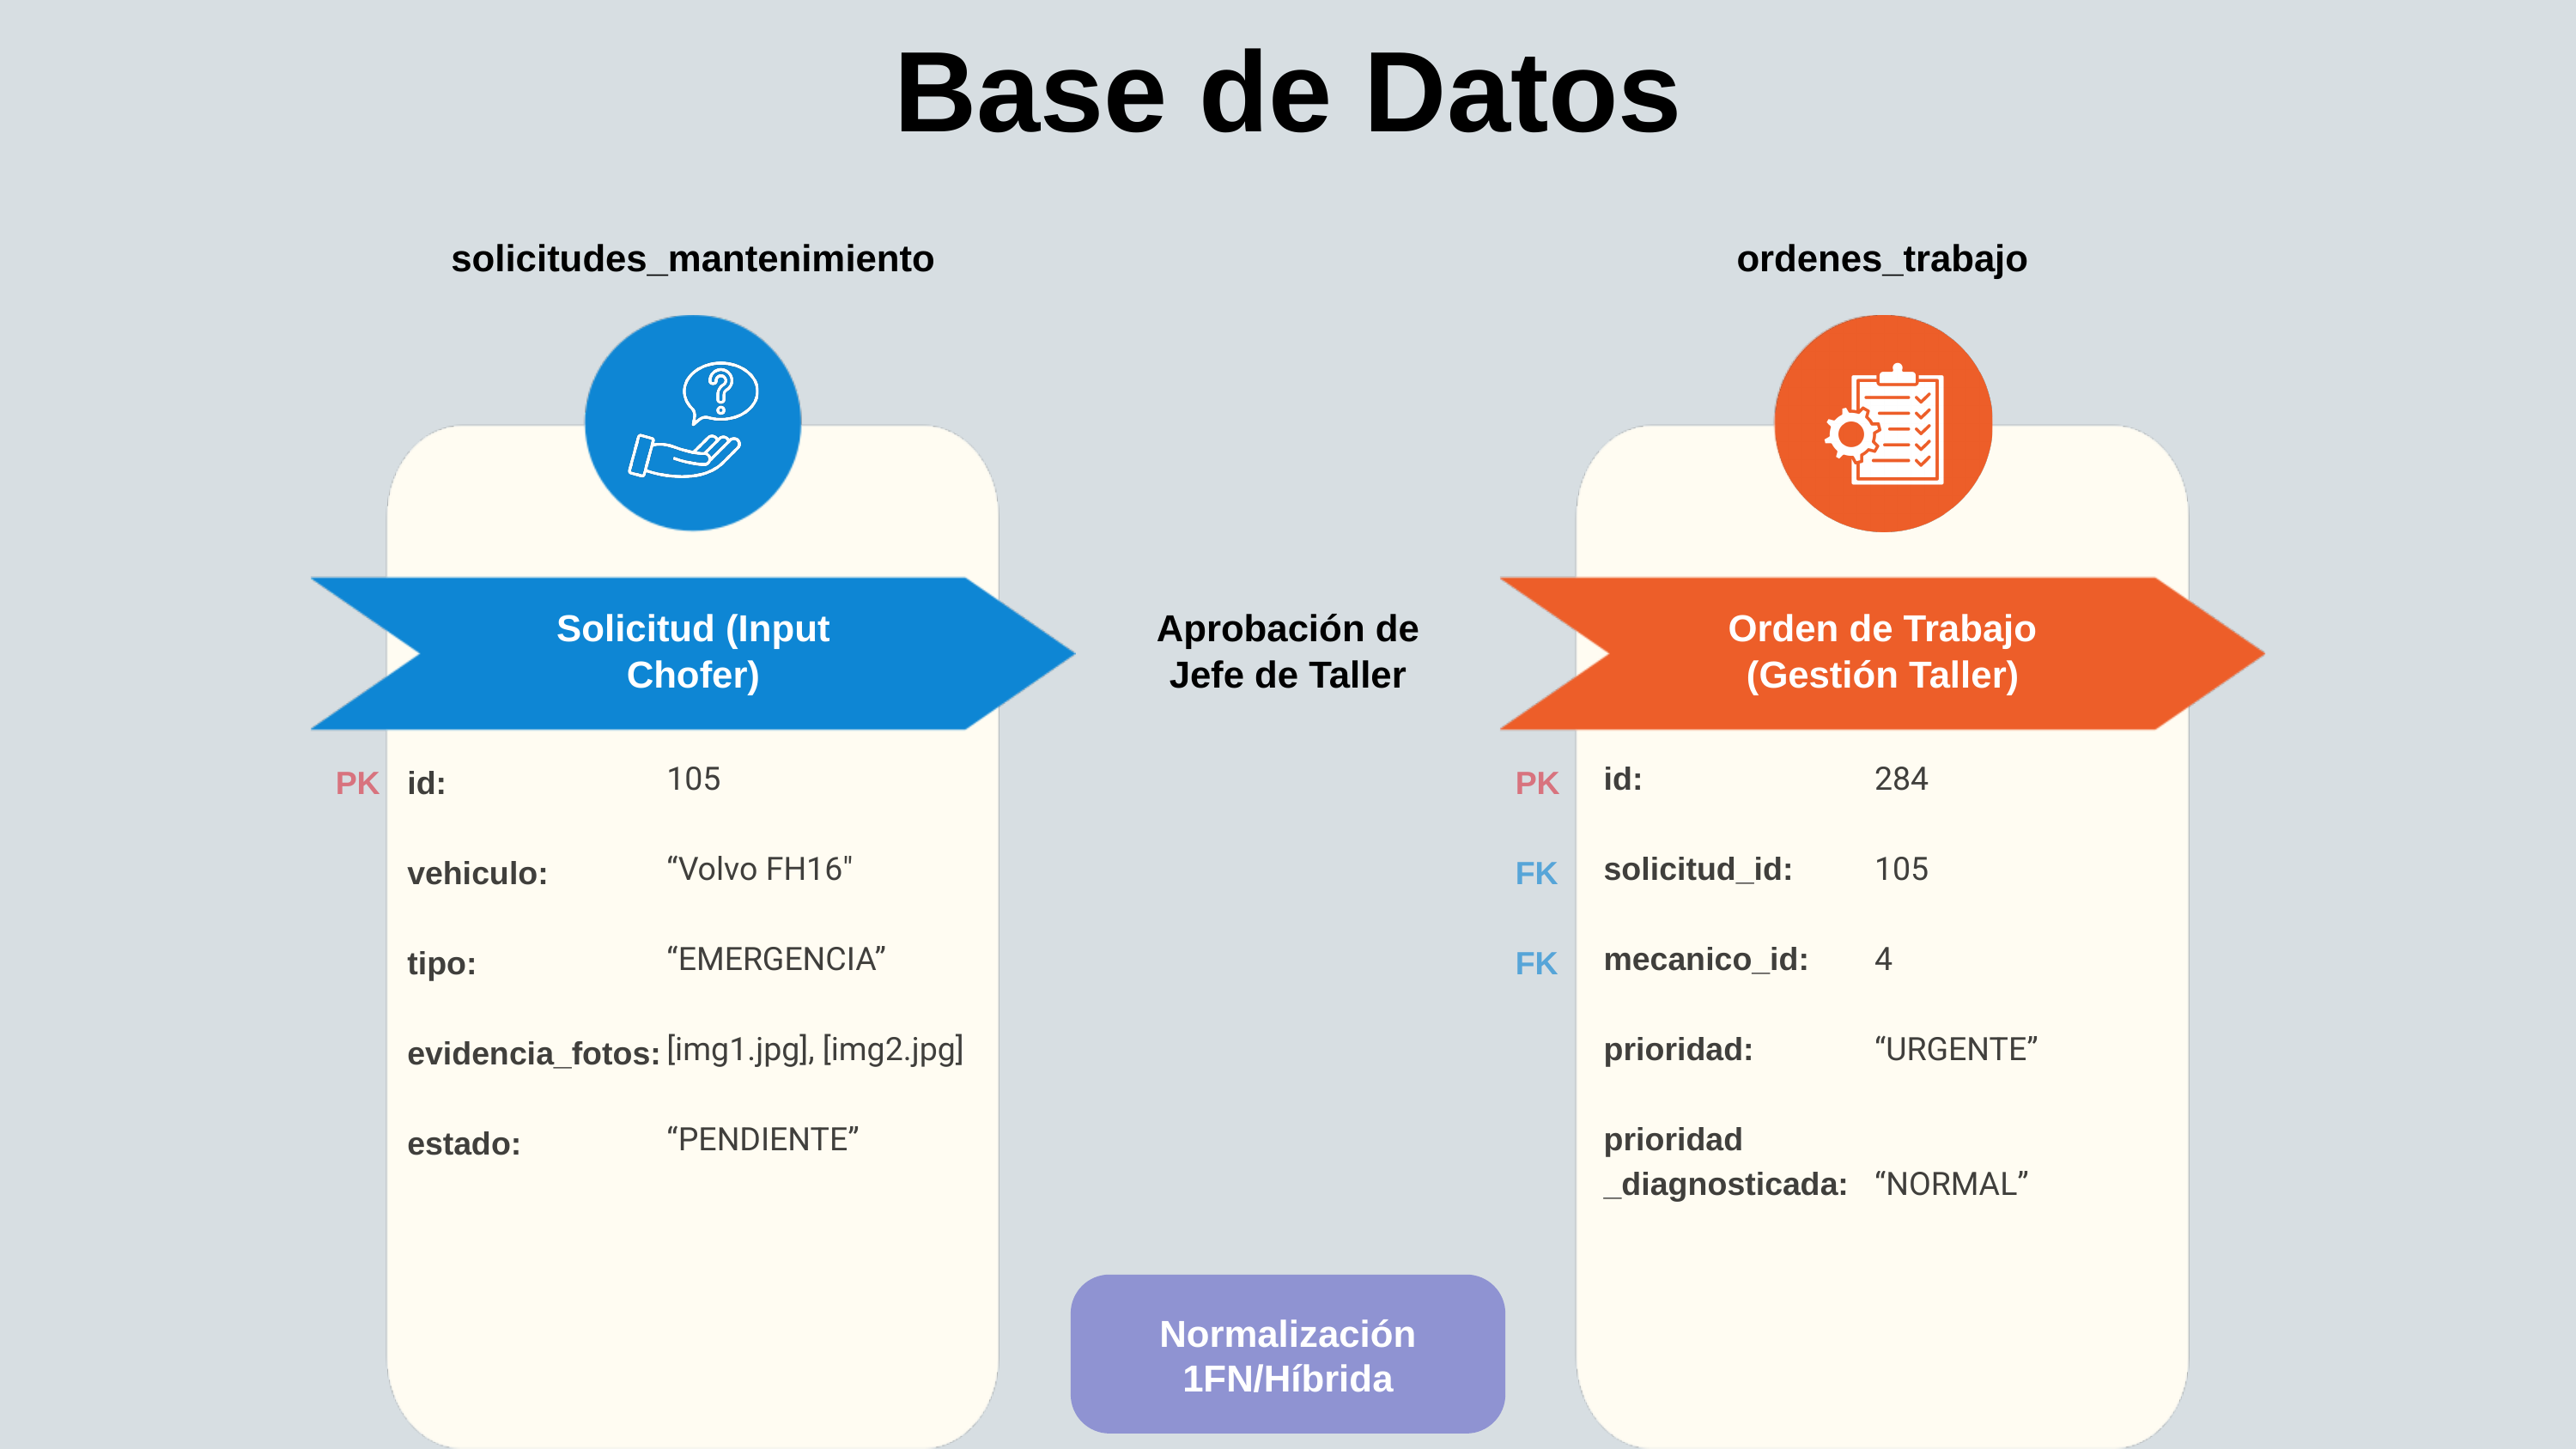

Base de Datos
solicitudes_mantenimiento
ordenes_trabajo

Solicitud (Input Chofer)
Aprobación de
Jefe de Taller
Orden de Trabajo
(Gestión Taller)
105

“Volvo FH16"

“EMERGENCIA”

[img1.jpg], [img2.jpg]

“PENDIENTE”
id:

solicitud_id:

mecanico_id:

prioridad:

prioridad
_diagnosticada:

284

105

4

“URGENTE”

“NORMAL”
PK
id:

vehiculo:

tipo:

evidencia_fotos:

estado:
PK

FK

FK

Normalización 1FN/Híbrida